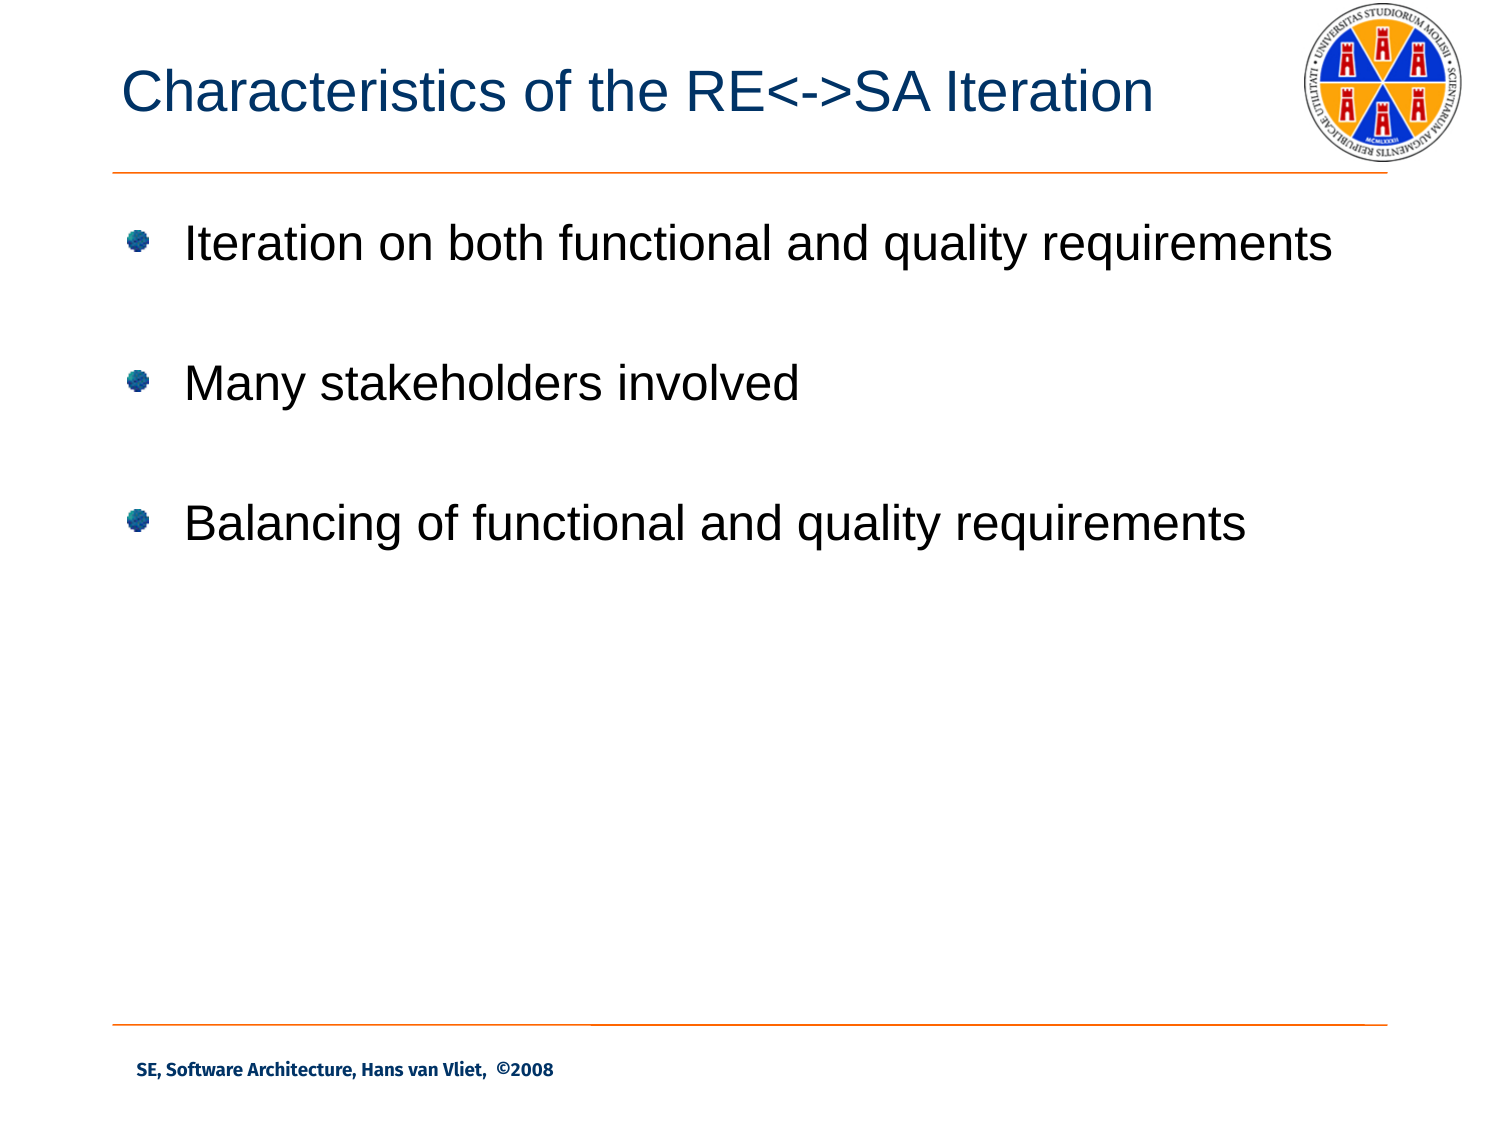

# Characteristics of the RE<->SA Iteration
Iteration on both functional and quality requirements

Many stakeholders involved

Balancing of functional and quality requirements
SE, Software Architecture, Hans van Vliet,  ©2008